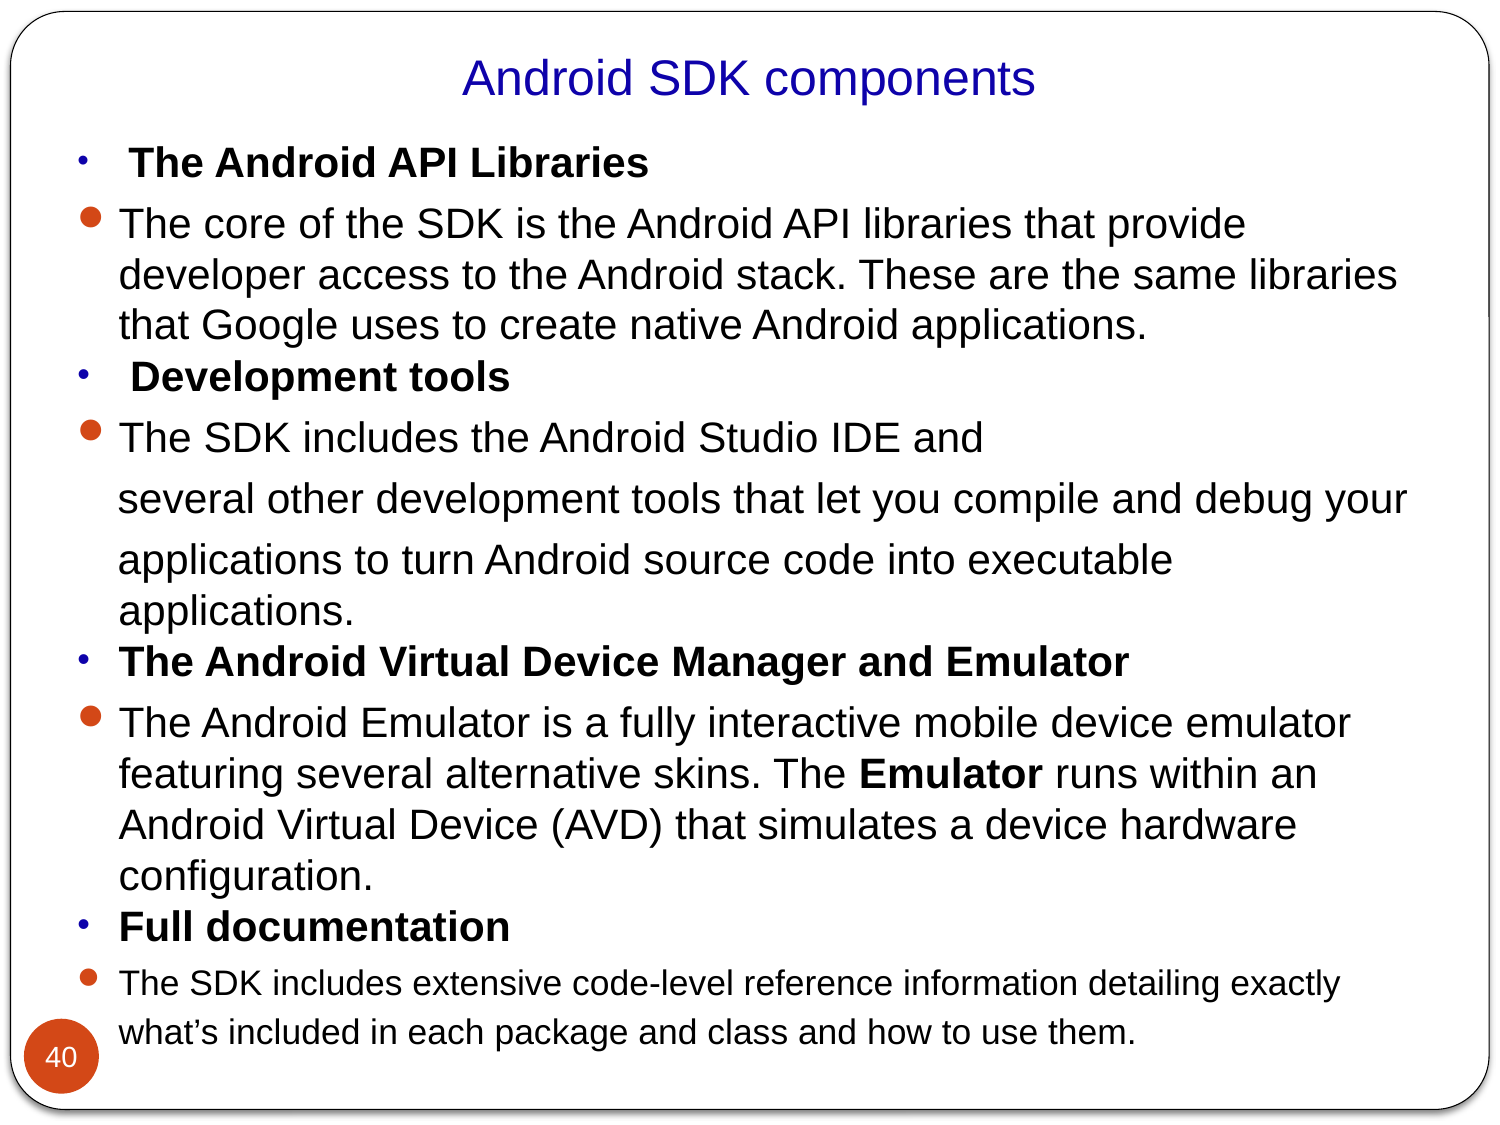

# Android SDK components
 The Android API Libraries
The core of the SDK is the Android API libraries that provide developer access to the Android stack. These are the same libraries that Google uses to create native Android applications.
 Development tools
The SDK includes the Android Studio IDE and
several other development tools that let you compile and debug your
applications to turn Android source code into executable applications.
The Android Virtual Device Manager and Emulator
The Android Emulator is a fully interactive mobile device emulator featuring several alternative skins. The Emulator runs within an Android Virtual Device (AVD) that simulates a device hardware configuration.
Full documentation
The SDK includes extensive code-level reference information detailing exactly what’s included in each package and class and how to use them.

40